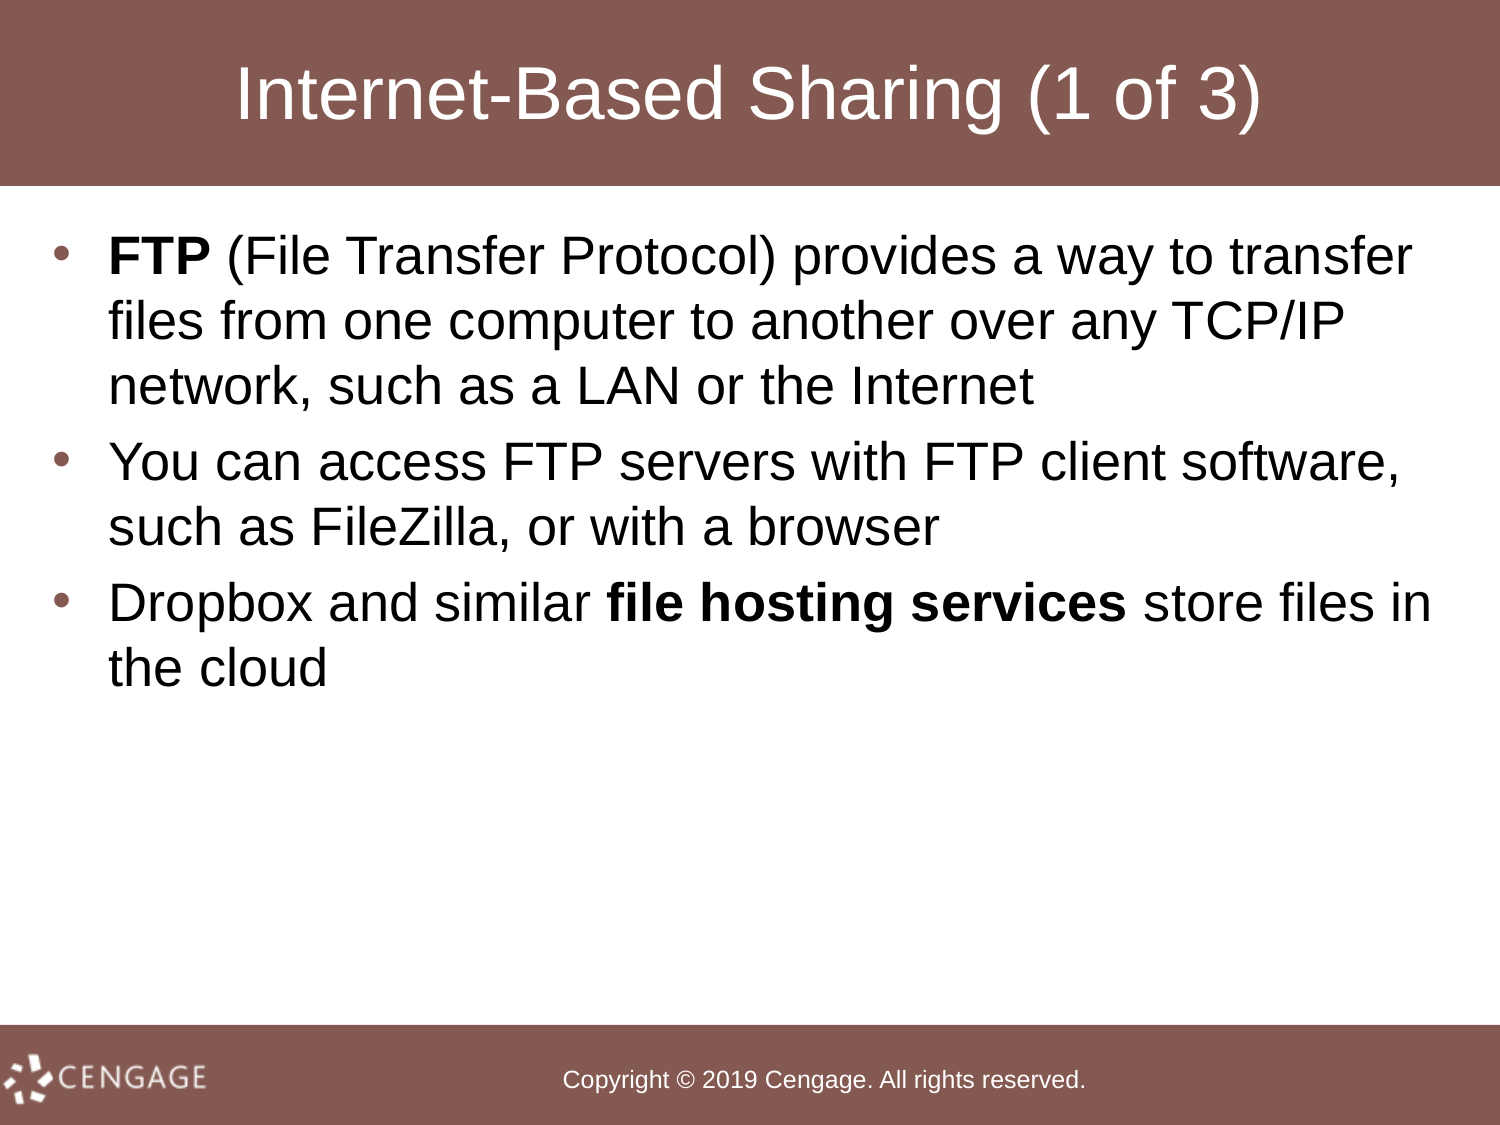

# Internet-Based Sharing (1 of 3)
FTP (File Transfer Protocol) provides a way to transfer files from one computer to another over any TCP/IP network, such as a LAN or the Internet
You can access FTP servers with FTP client software, such as FileZilla, or with a browser
Dropbox and similar file hosting services store files in the cloud